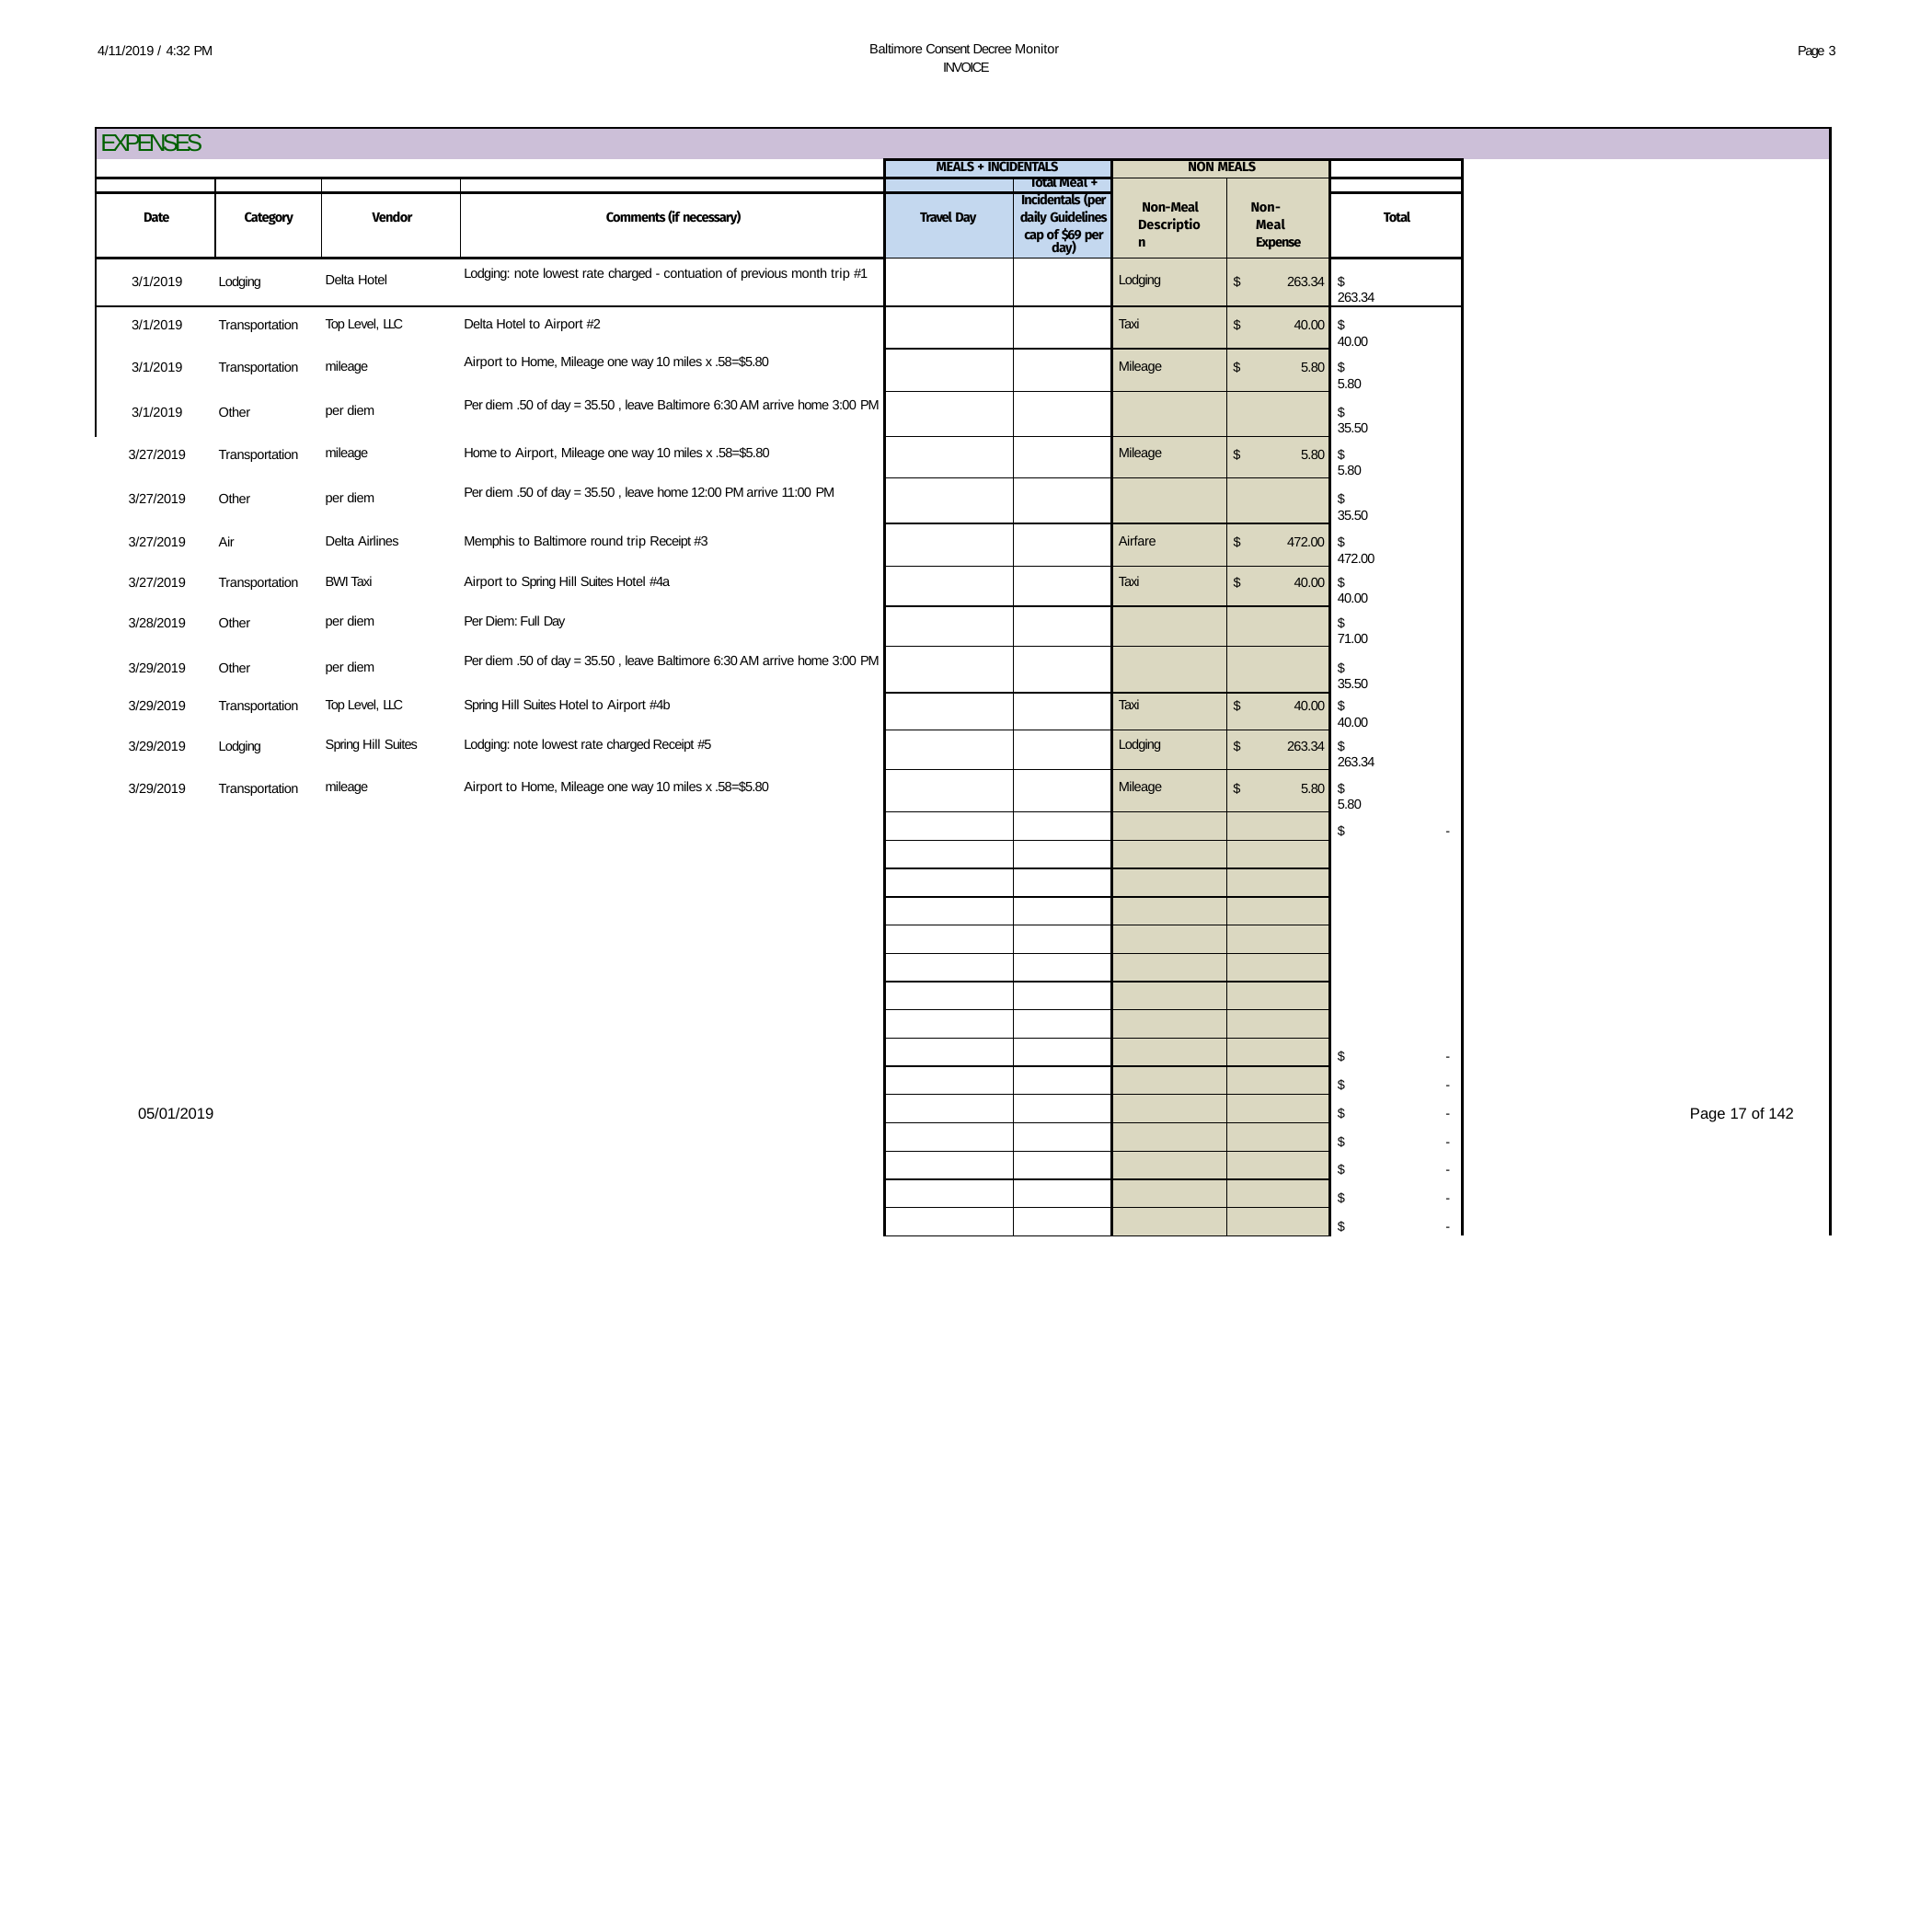

Baltimore Consent Decree Monitor  INVOICE
4/11/2019 / 4:32 PM
Page 3
| EXPENSES |  |  |  |  |  |  |  |  |  |
| --- | --- | --- | --- | --- | --- | --- | --- | --- | --- |
|  |  |  |  | MEALS + INCIDENTALS |  | NON MEALS |  |  |  |
|  |  |  |  |  | Total Meal + | Non-Meal Description | Non-Meal Expense |  |  |
|  |  |  |  |  | Incidentals (per |  |  |  |  |
| Date | Category | Vendor | Comments (if necessary) | Travel Day | daily Guidelines |  |  | Total |  |
|  |  |  |  |  | cap of $69 per |  |  |  |  |
|  |  |  |  |  | day) |  |  |  |  |
| 3/1/2019 | Lodging | Delta Hotel | Lodging: note lowest rate charged - contuation of previous month trip #1 |  |  | Lodging | $ 263.34 | $ 263.34 |  |
| 3/1/2019 | Transportation | Top Level, LLC | Delta Hotel to Airport #2 |  |  | Taxi | $ 40.00 | $ 40.00 |  |
| 3/1/2019 | Transportation | mileage | Airport to Home, Mileage one way 10 miles x .58=$5.80 |  |  | Mileage | $ 5.80 | $ 5.80 |  |
| 3/1/2019 | Other | per diem | Per diem .50 of day = 35.50 , leave Baltimore 6:30 AM arrive home 3:00 PM |  |  |  |  | $ 35.50 |  |
| 3/27/2019 | Transportation | mileage | Home to Airport, Mileage one way 10 miles x .58=$5.80 |  |  | Mileage | $ 5.80 | $ 5.80 |  |
| 3/27/2019 | Other | per diem | Per diem .50 of day = 35.50 , leave home 12:00 PM arrive 11:00 PM |  |  |  |  | $ 35.50 |  |
| 3/27/2019 | Air | Delta Airlines | Memphis to Baltimore round trip Receipt #3 |  |  | Airfare | $ 472.00 | $ 472.00 |  |
| 3/27/2019 | Transportation | BWI Taxi | Airport to Spring Hill Suites Hotel #4a |  |  | Taxi | $ 40.00 | $ 40.00 |  |
| 3/28/2019 | Other | per diem | Per Diem: Full Day |  |  |  |  | $ 71.00 |  |
| 3/29/2019 | Other | per diem | Per diem .50 of day = 35.50 , leave Baltimore 6:30 AM arrive home 3:00 PM |  |  |  |  | $ 35.50 |  |
| 3/29/2019 | Transportation | Top Level, LLC | Spring Hill Suites Hotel to Airport #4b |  |  | Taxi | $ 40.00 | $ 40.00 |  |
| 3/29/2019 | Lodging | Spring Hill Suites | Lodging: note lowest rate charged Receipt #5 |  |  | Lodging | $ 263.34 | $ 263.34 |  |
| 3/29/2019 | Transportation | mileage | Airport to Home, Mileage one way 10 miles x .58=$5.80 |  |  | Mileage | $ 5.80 | $ 5.80 |  |
|  |  |  |  |  |  |  |  | $ - |  |
|  |  |  |  |  |  |  |  |  |  |
|  |  |  |  |  |  |  |  |  |  |
|  |  |  |  |  |  |  |  |  |  |
|  |  |  |  |  |  |  |  |  |  |
|  |  |  |  |  |  |  |  |  |  |
|  |  |  |  |  |  |  |  |  |  |
|  |  |  |  |  |  |  |  |  |  |
|  |  |  |  |  |  |  |  | $ - |  |
|  |  |  |  |  |  |  |  | $ - |  |
|  |  |  |  |  |  |  |  | $ - |  |
|  |  |  |  |  |  |  |  | $ - |  |
|  |  |  |  |  |  |  |  | $ - |  |
|  |  |  |  |  |  |  |  | $ - |  |
|  |  |  |  |  |  |  |  | $ - |  |
05/01/2019
Page 17 of 142